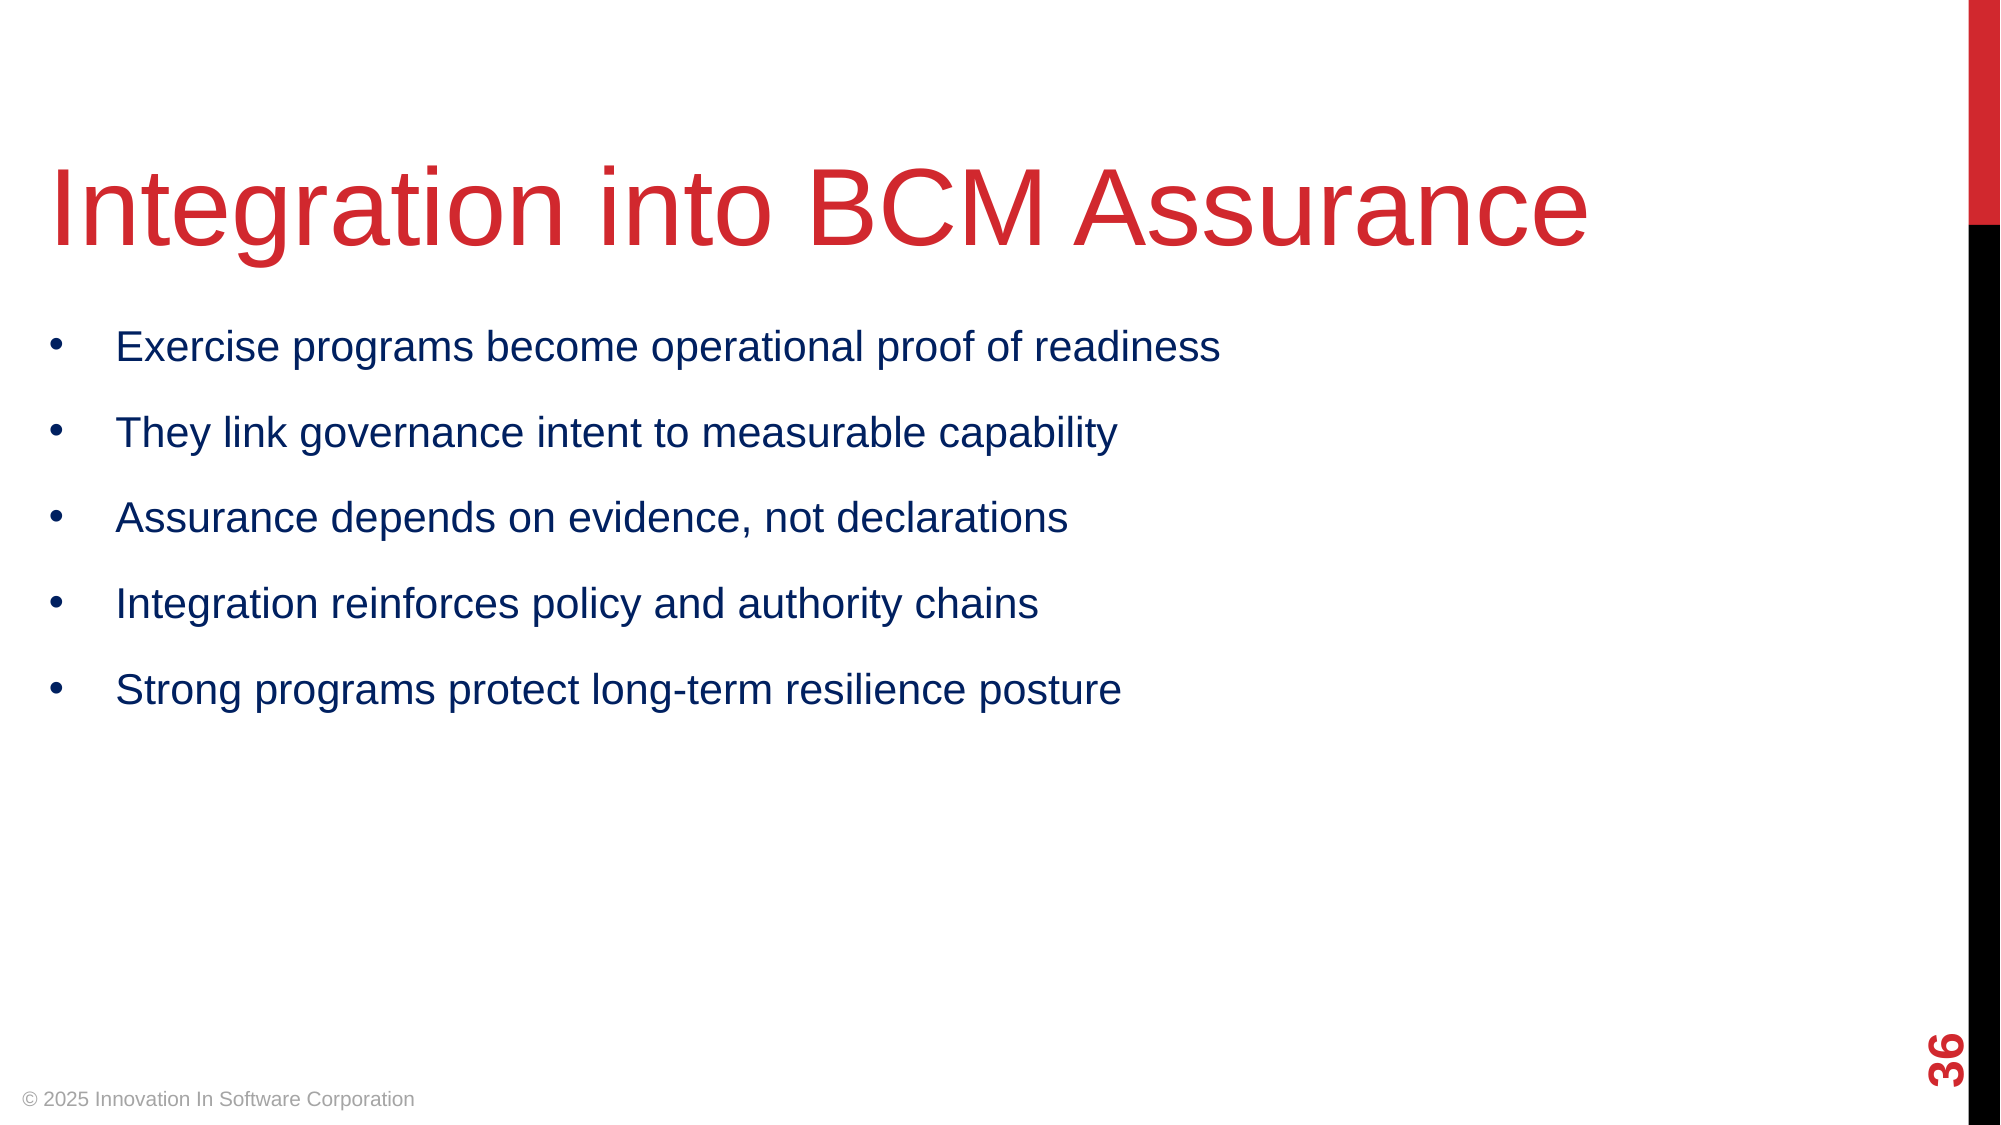

Integration into BCM Assurance
Exercise programs become operational proof of readiness
They link governance intent to measurable capability
Assurance depends on evidence, not declarations
Integration reinforces policy and authority chains
Strong programs protect long-term resilience posture
36
© 2025 Innovation In Software Corporation